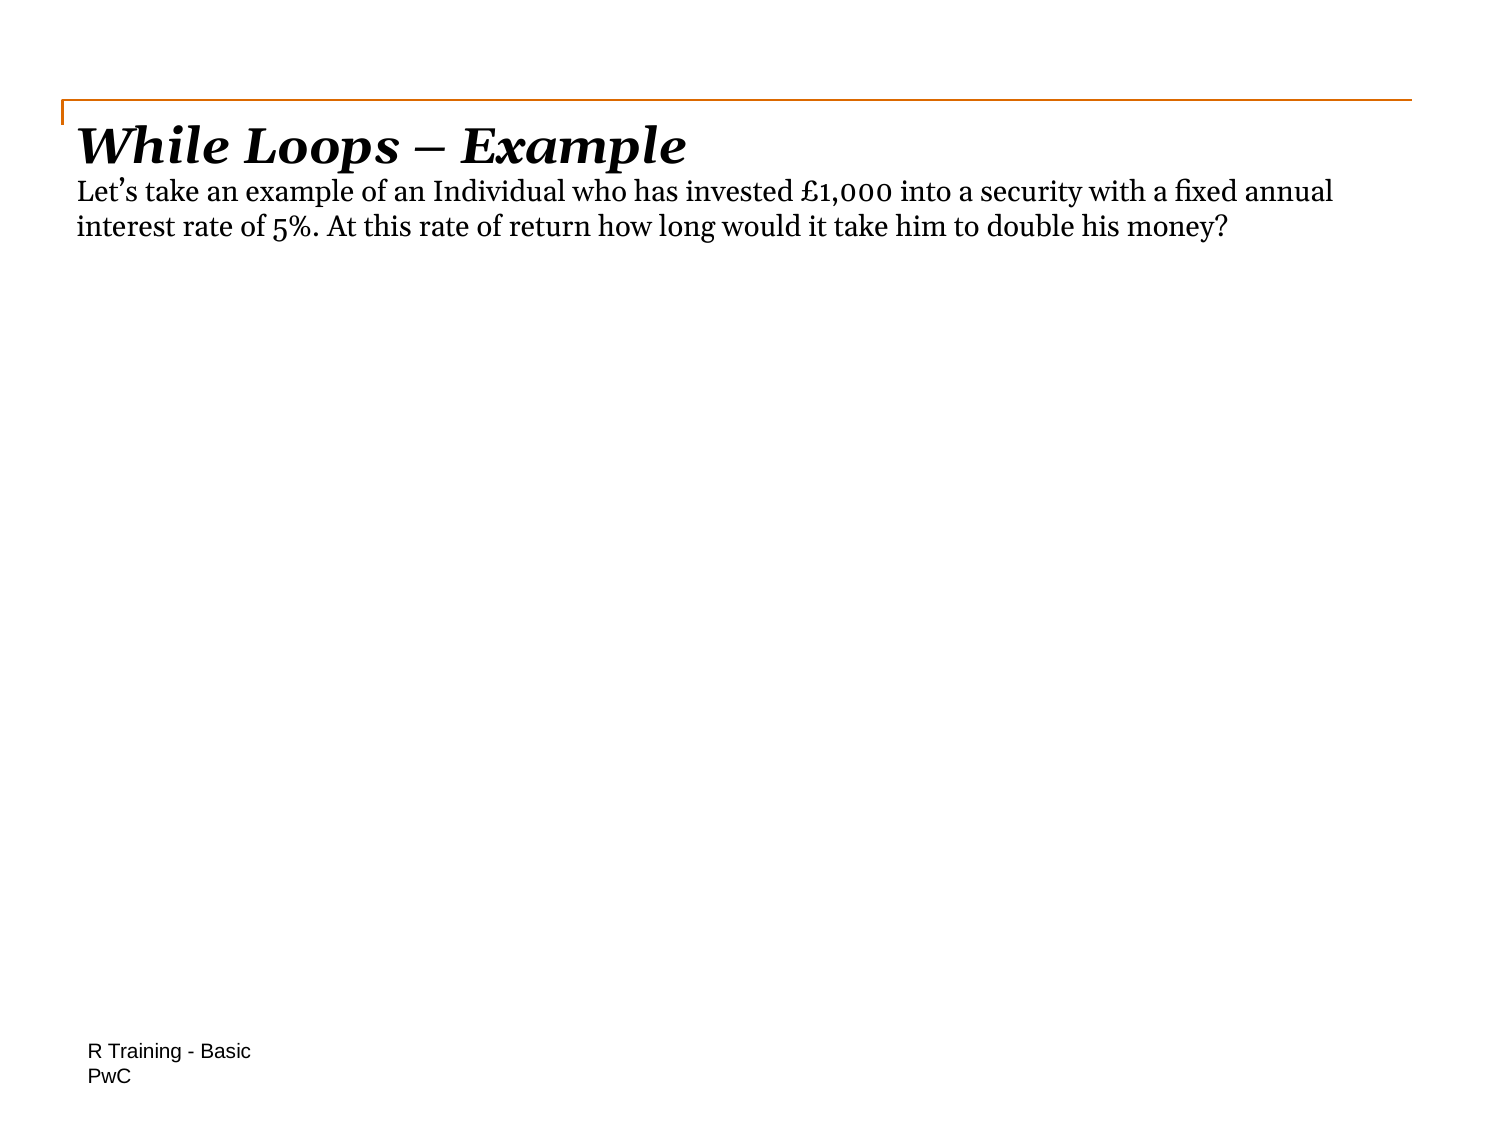

# While Loops – Example
Let’s take an example of an Individual who has invested £1,000 into a security with a fixed annual interest rate of 5%. At this rate of return how long would it take him to double his money?

R Training - Basic